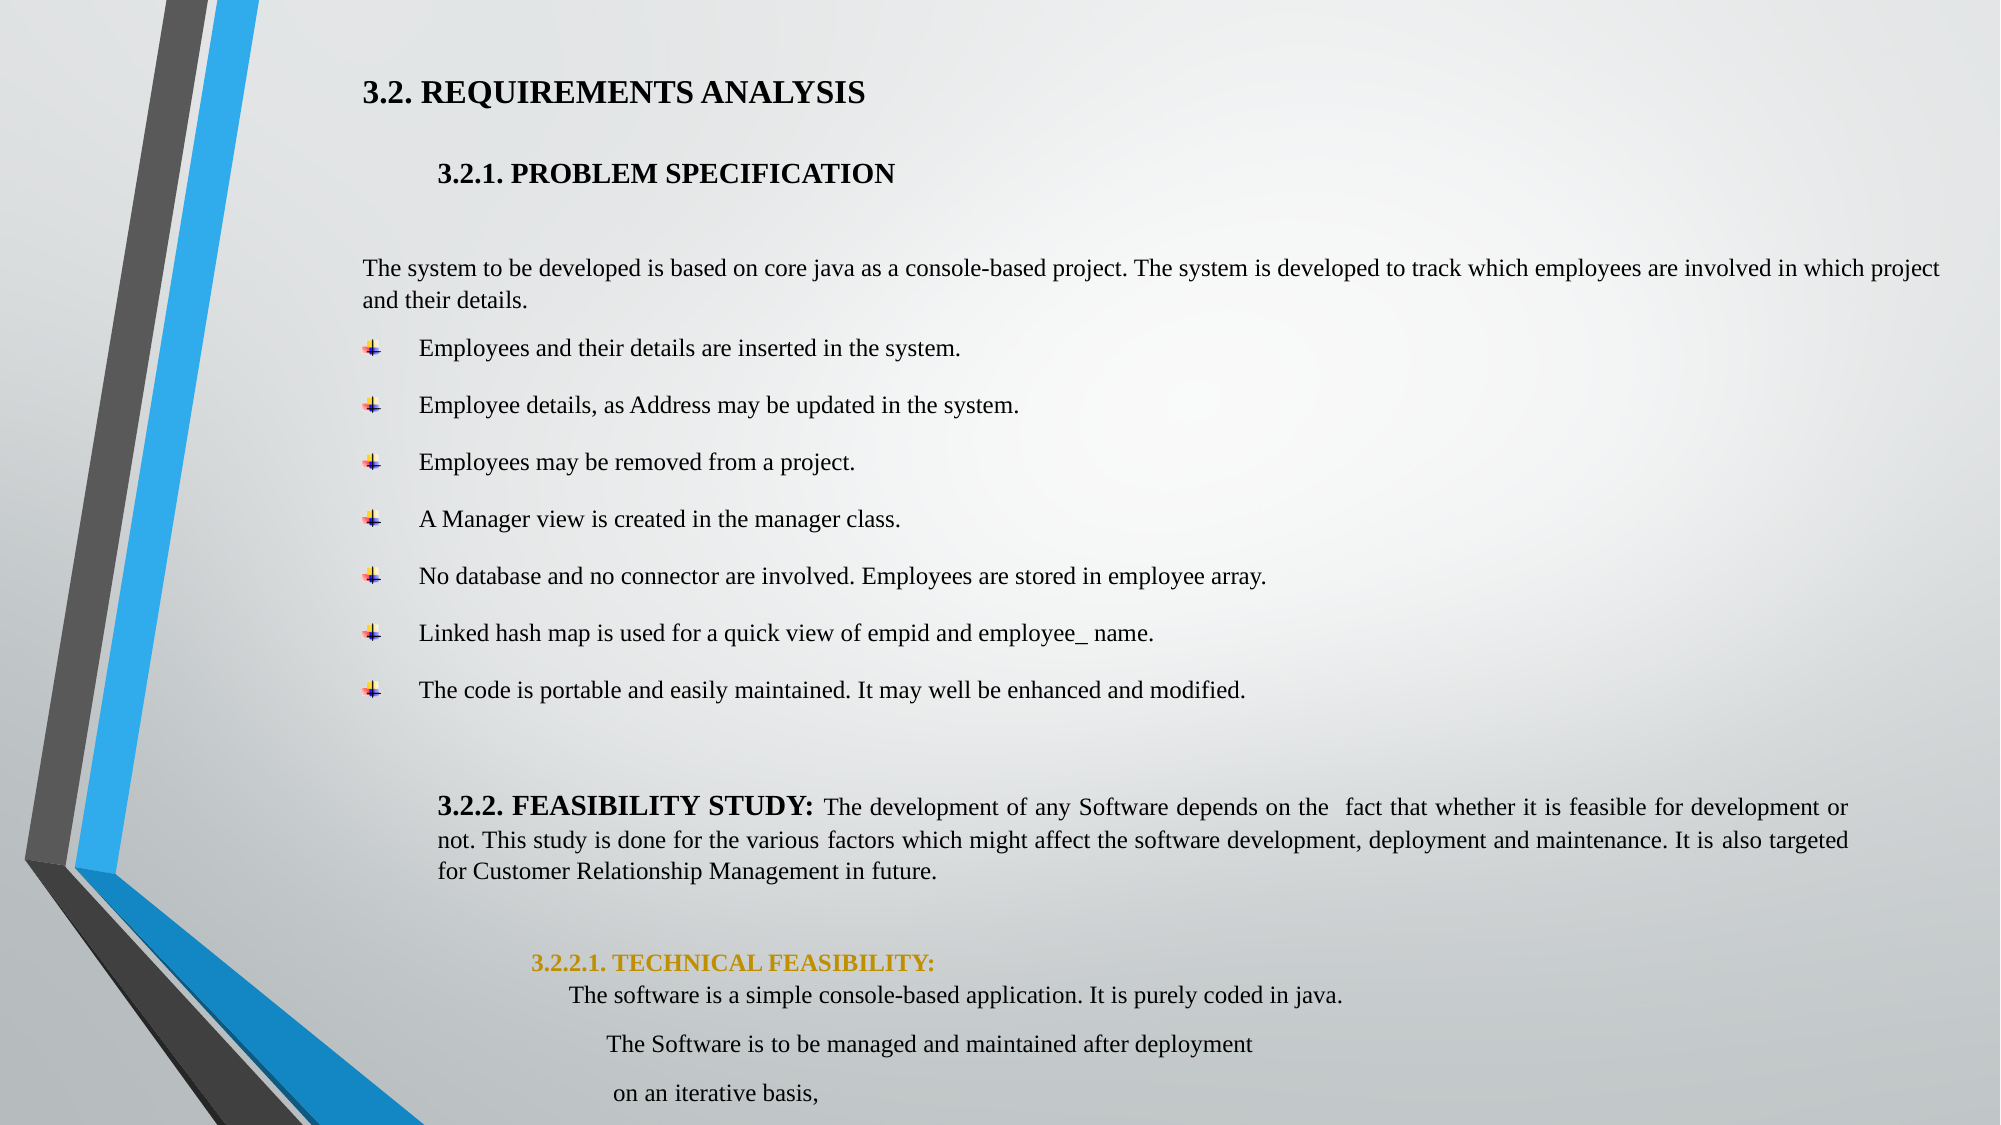

3.2. REQUIREMENTS ANALYSIS

3.2.1. PROBLEM SPECIFICATION

The system to be developed is based on core java as a console-based project. The system is developed to track which employees are involved in which project and their details.
Employees and their details are inserted in the system.
Employee details, as Address may be updated in the system.
Employees may be removed from a project.
A Manager view is created in the manager class.
No database and no connector are involved. Employees are stored in employee array.
Linked hash map is used for a quick view of empid and employee_ name.
The code is portable and easily maintained. It may well be enhanced and modified.

3.2.2. FEASIBILITY STUDY: The development of any Software depends on the  fact that whether it is feasible for development or not. This study is done for the various factors which might affect the software development, deployment and maintenance. It is also targeted for Customer Relationship Management in future.

3.2.2.1. TECHNICAL FEASIBILITY:
The software is a simple console-based application. It is purely coded in java.
The Software is to be managed and maintained after deployment
 on an iterative basis,